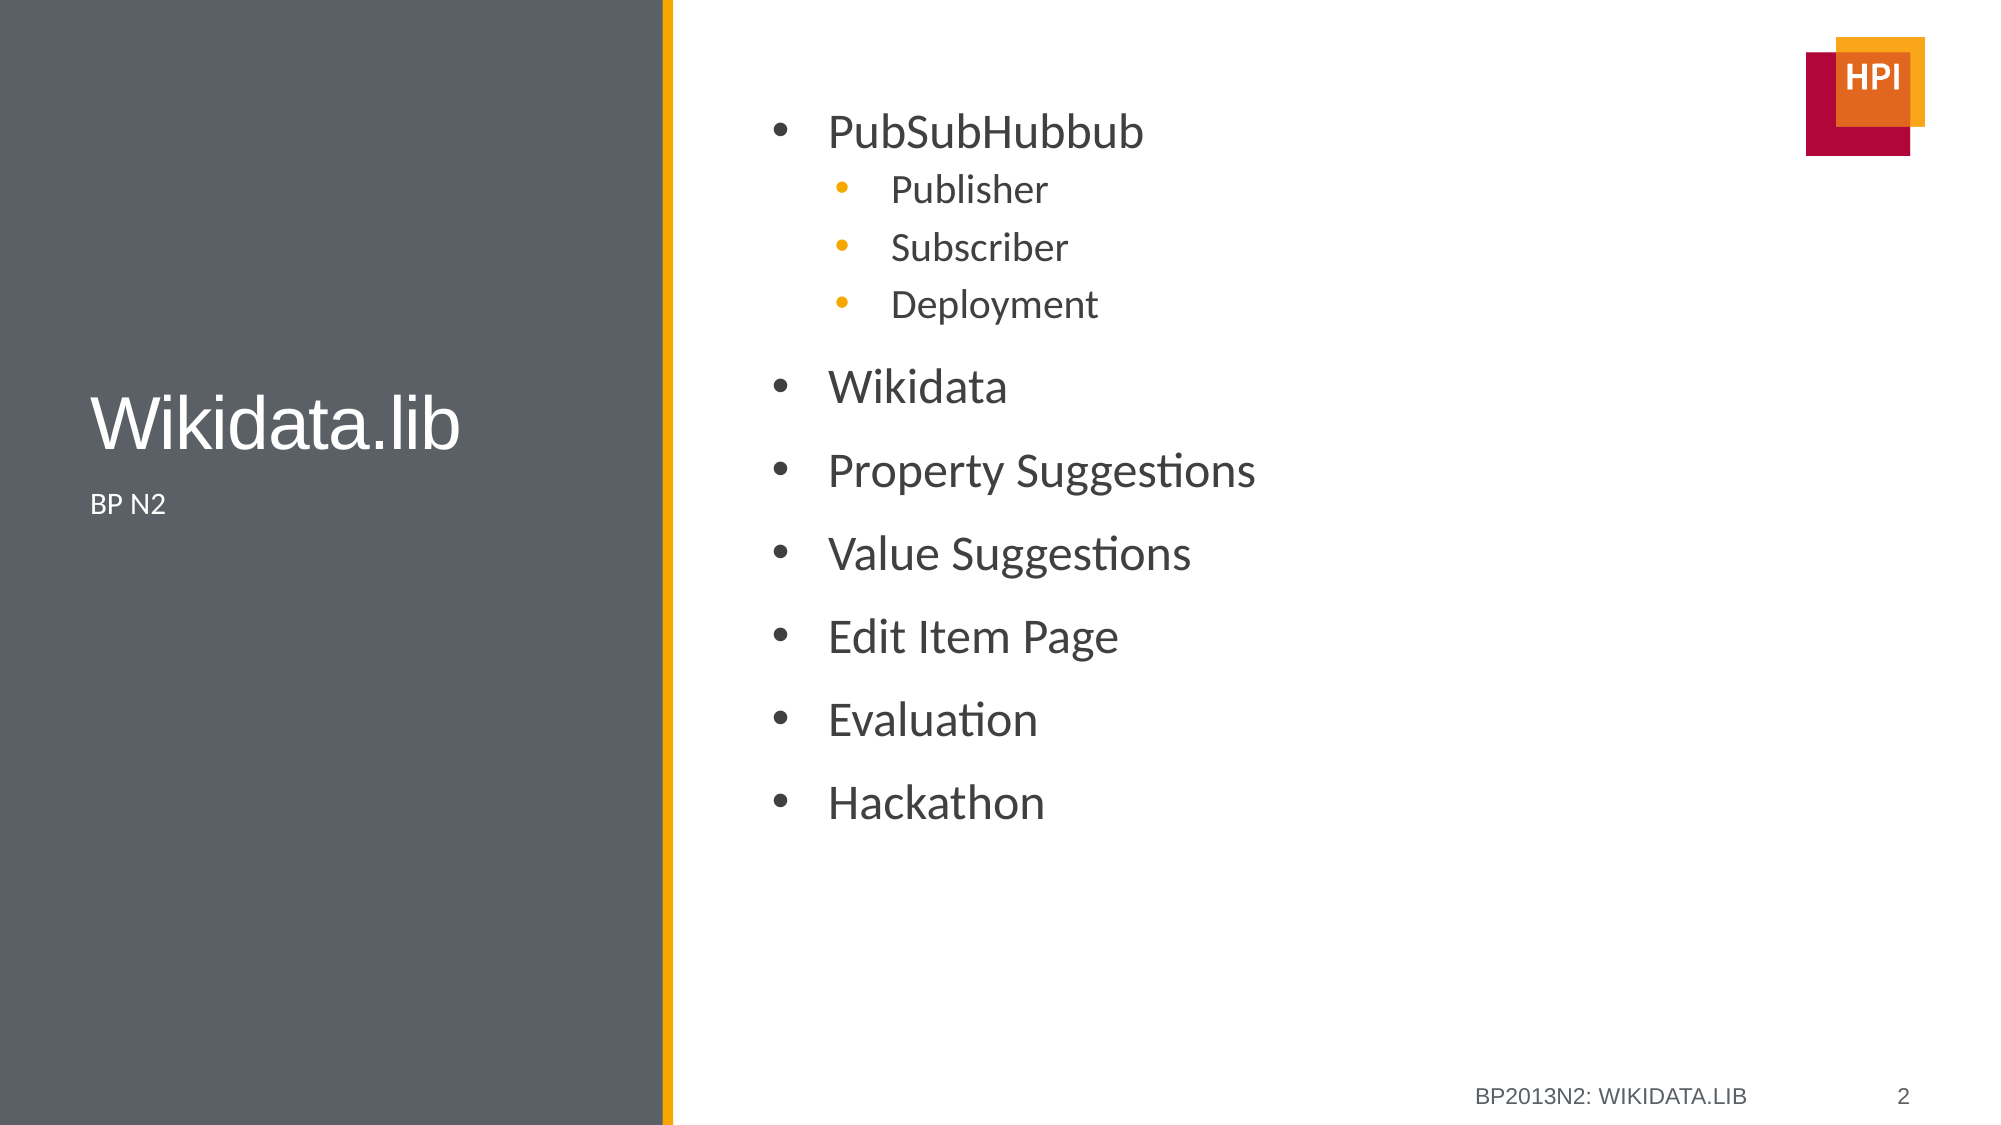

# Wikidata.lib
PubSubHubbub
Publisher
Subscriber
Deployment
Wikidata
Property Suggestions
Value Suggestions
Edit Item Page
Evaluation
Hackathon
BP N2
BP2013N2: WIKIDATA.LIB
2